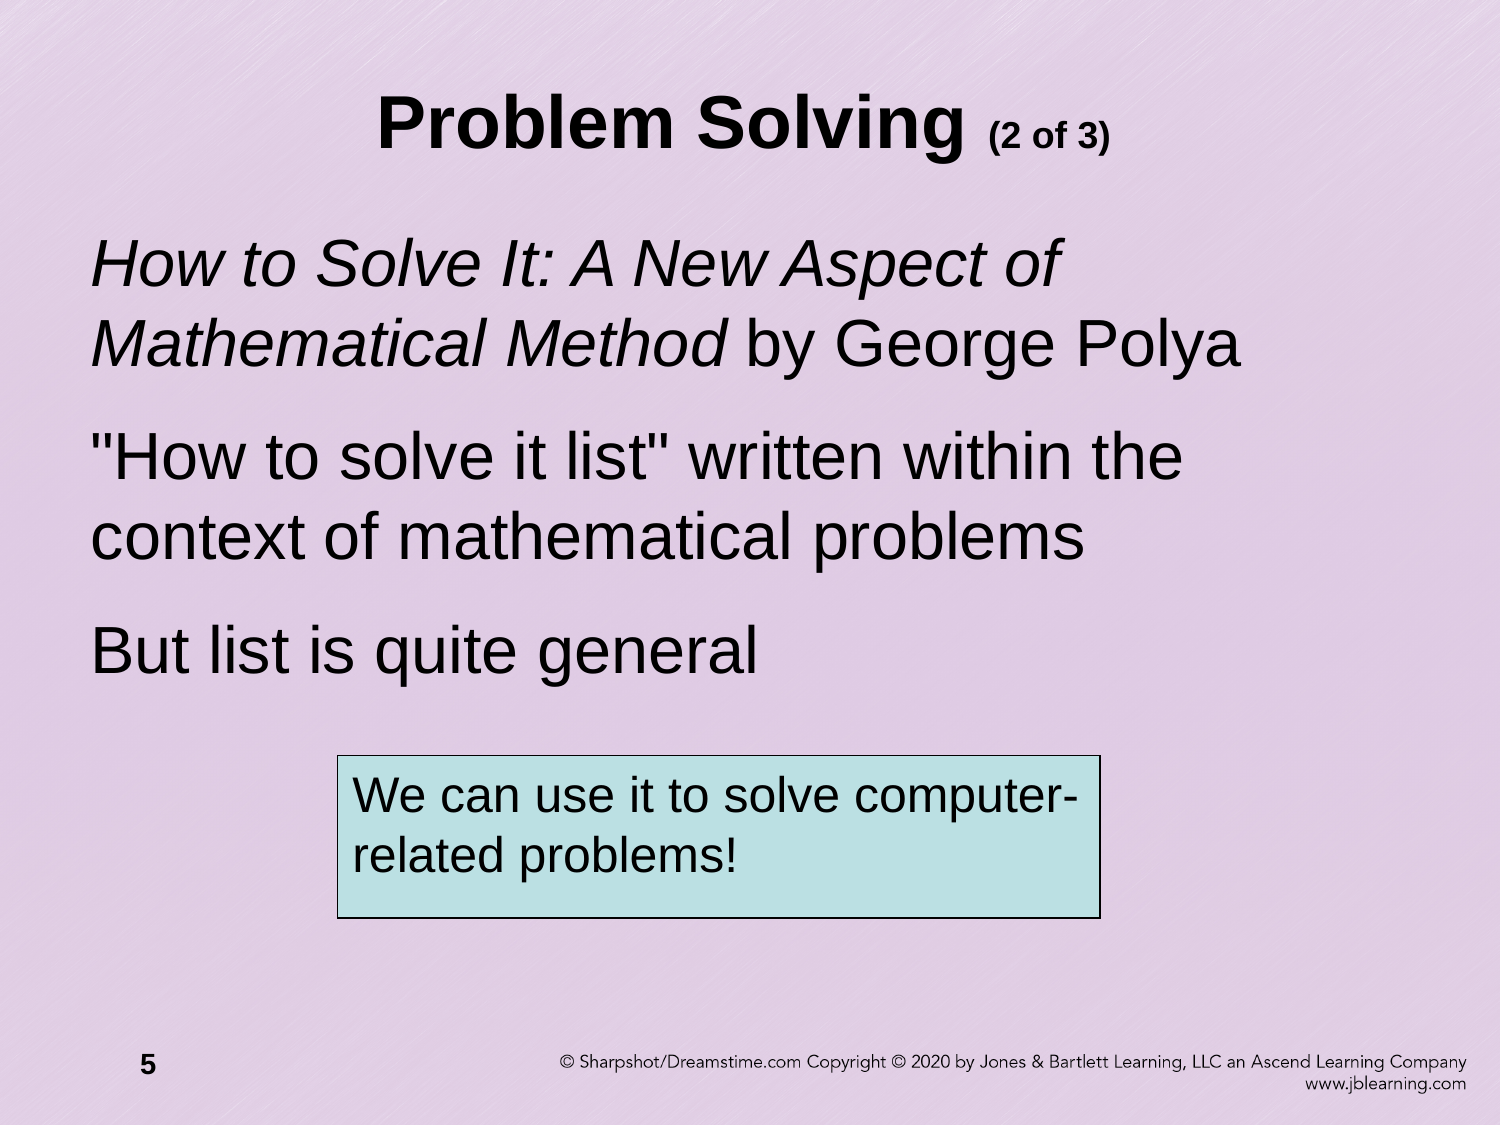

# Problem Solving (2 of 3)
How to Solve It: A New Aspect of Mathematical Method by George Polya
"How to solve it list" written within the context of mathematical problems
But list is quite general
We can use it to solve computer-
related problems!
5